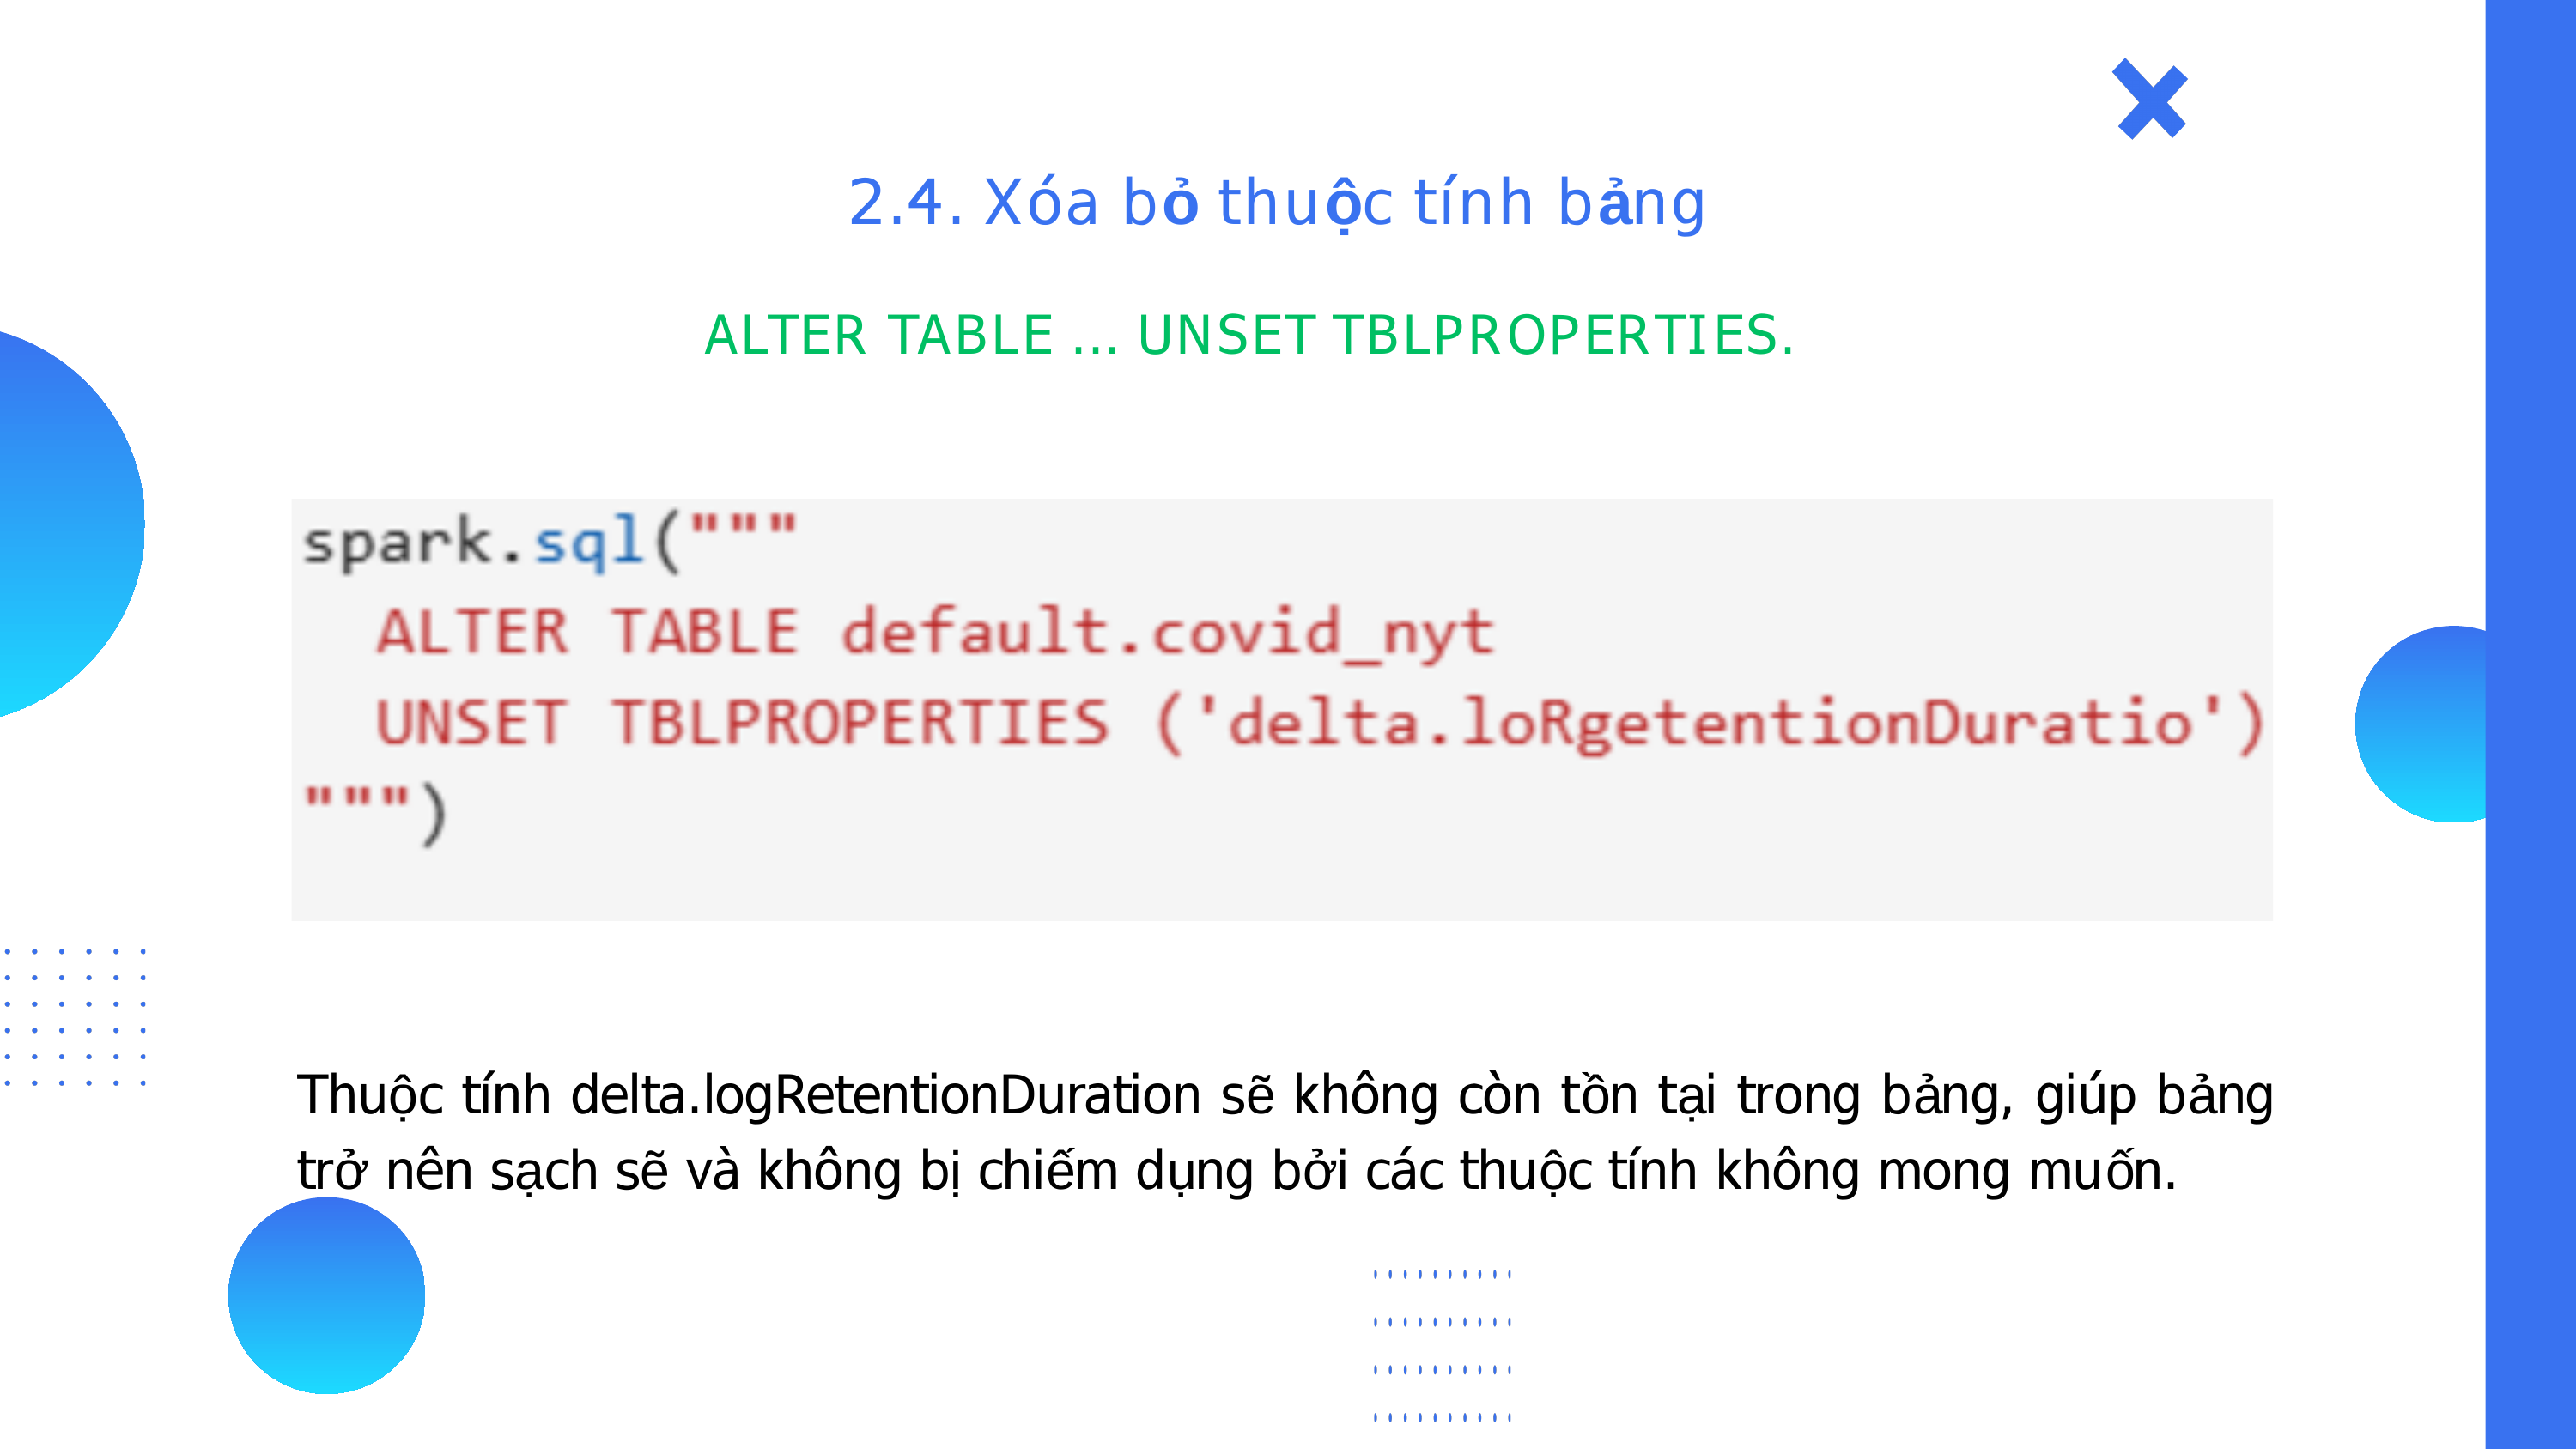

2.4. Xóa bỏ thuộc tính bảng
ALTER TABLE ... UNSET TBLPROPERTIES.

Thuộc tính delta.logRetentionDuration sẽ không còn tồn tại trong bảng, giúp bảng trở nên sạch sẽ và không bị chiếm dụng bởi các thuộc tính không mong muốn.